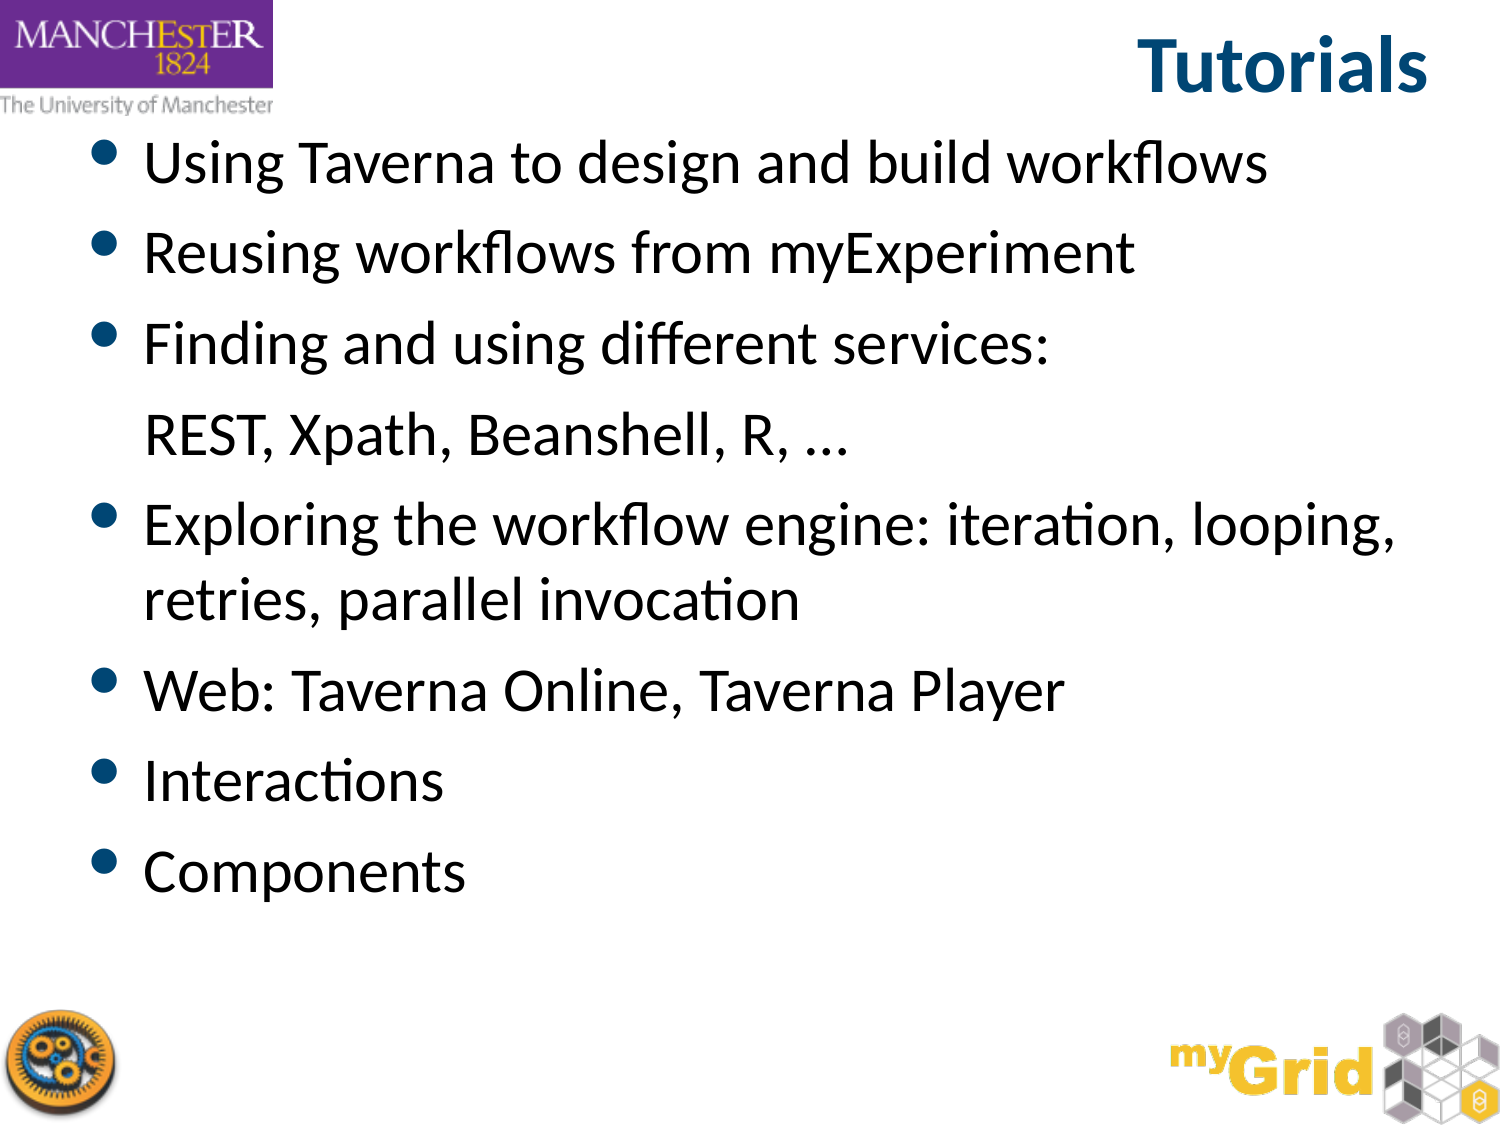

Tutorials
Using Taverna to design and build workflows
Reusing workflows from myExperiment
Finding and using different services:
	REST, Xpath, Beanshell, R, …
Exploring the workflow engine: iteration, looping, retries, parallel invocation
Web: Taverna Online, Taverna Player
Interactions
Components